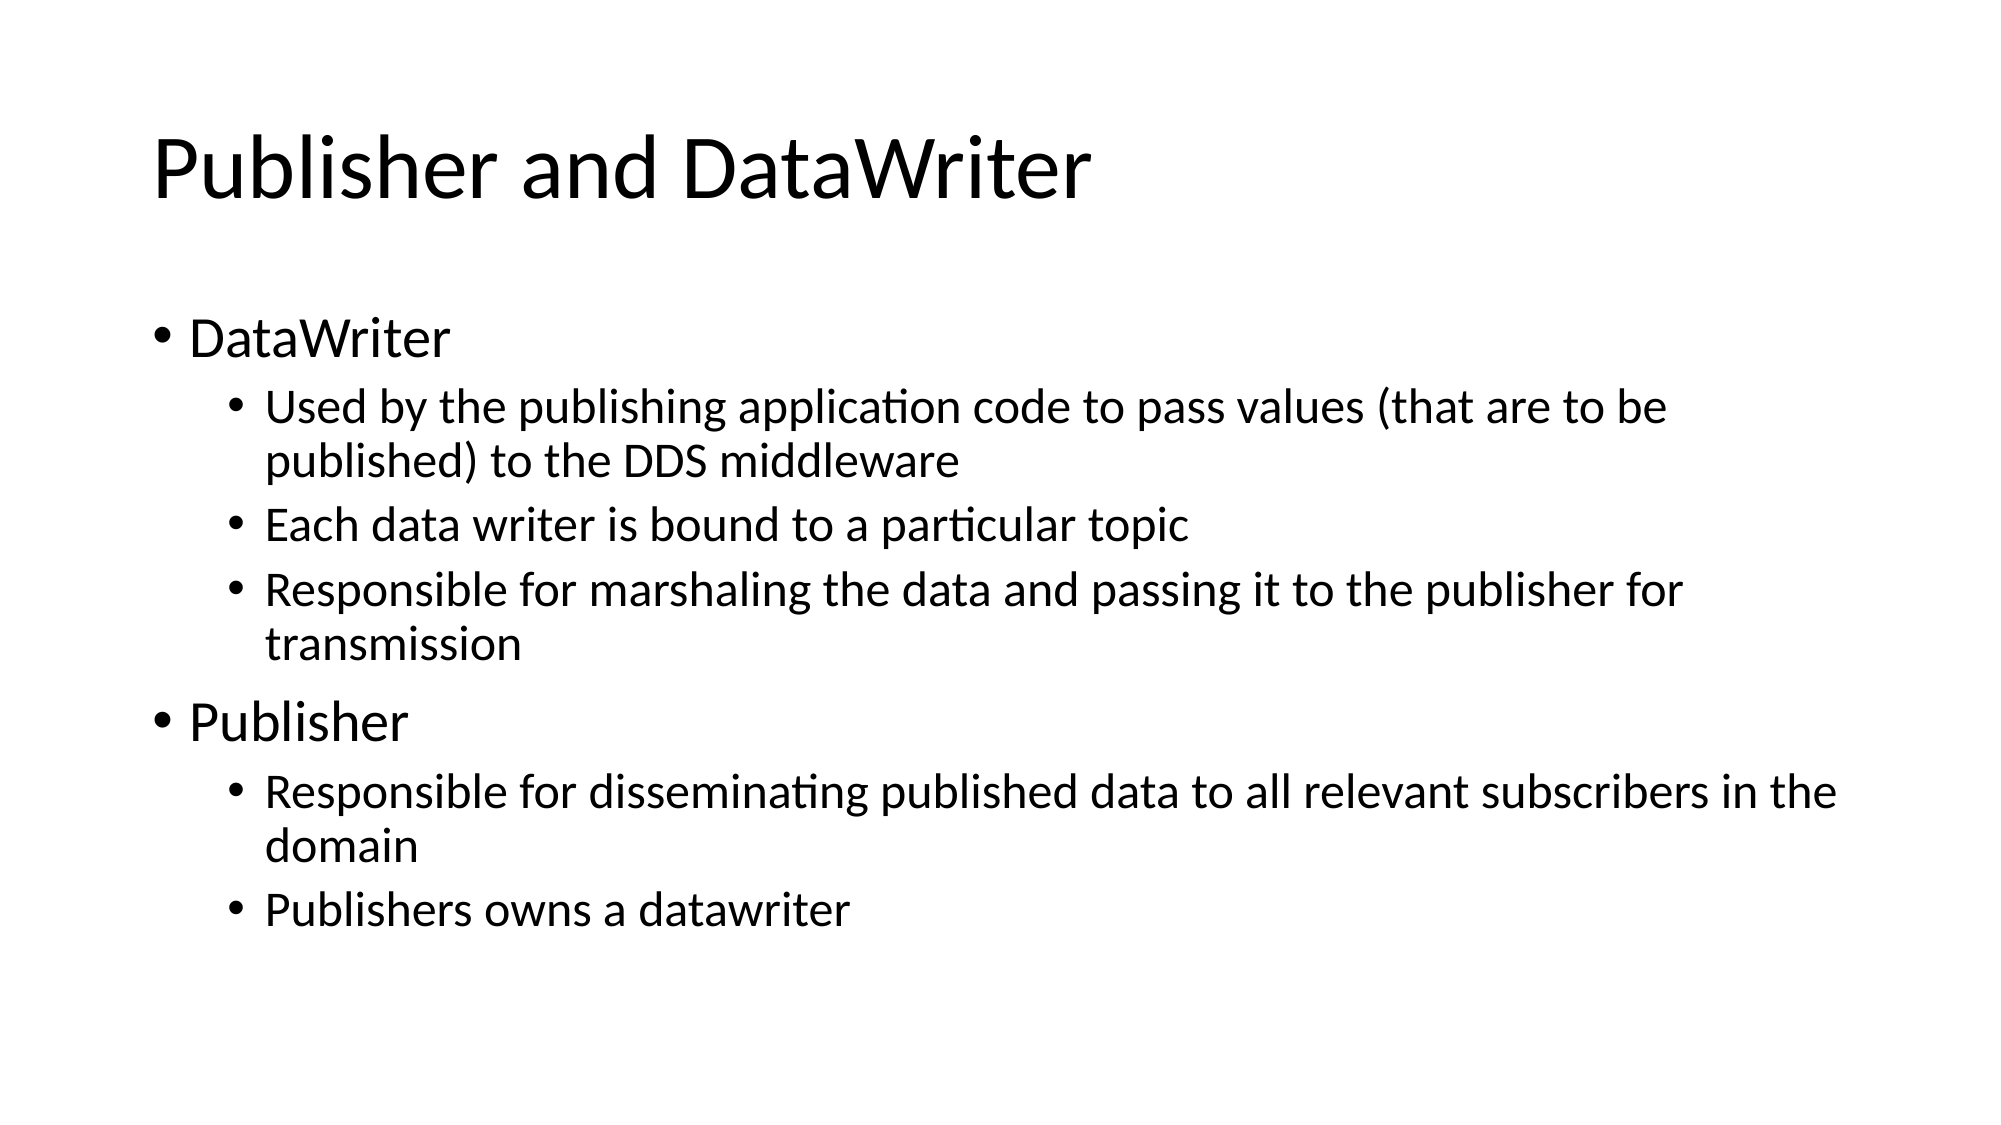

# Publisher and DataWriter
DataWriter
Used by the publishing application code to pass values (that are to be published) to the DDS middleware
Each data writer is bound to a particular topic
Responsible for marshaling the data and passing it to the publisher for transmission
Publisher
Responsible for disseminating published data to all relevant subscribers in the domain
Publishers owns a datawriter